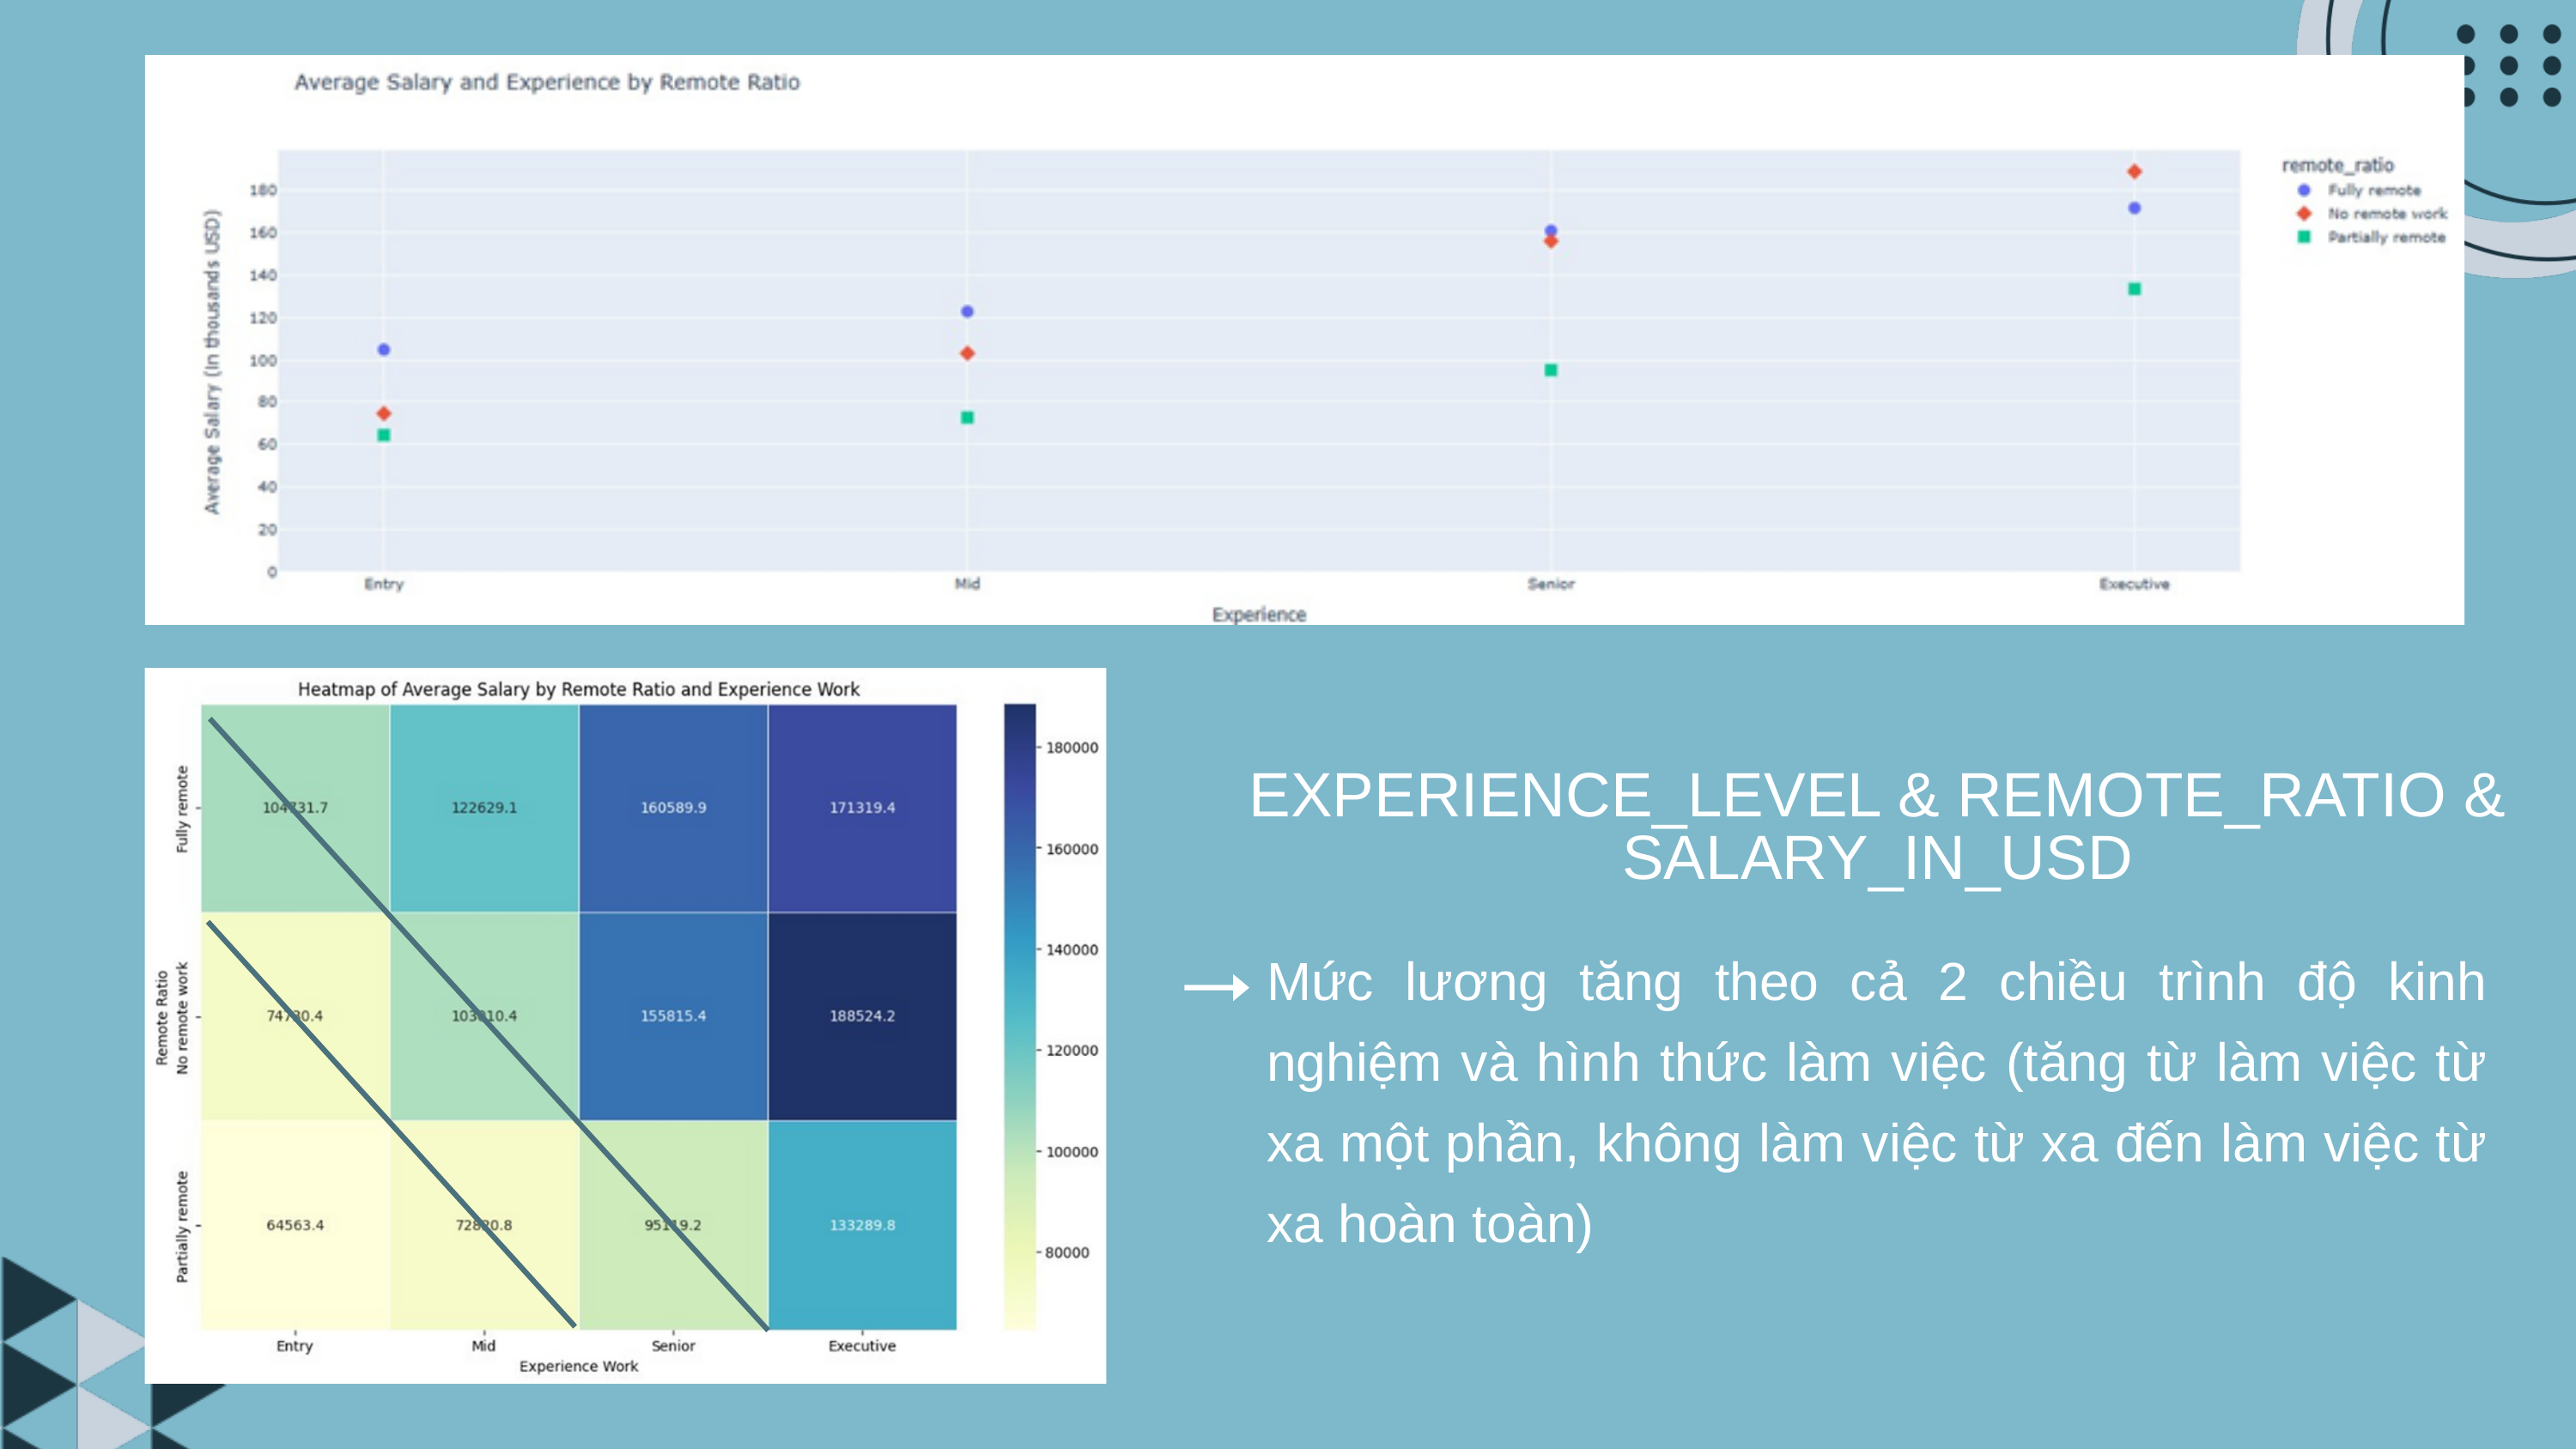

EXPERIENCE_LEVEL & REMOTE_RATIO & SALARY_IN_USD

Mức lương tăng theo cả 2 chiều trình độ kinh nghiệm và hình thức làm việc (tăng từ làm việc từ xa một phần, không làm việc từ xa đến làm việc từ xa hoàn toàn)